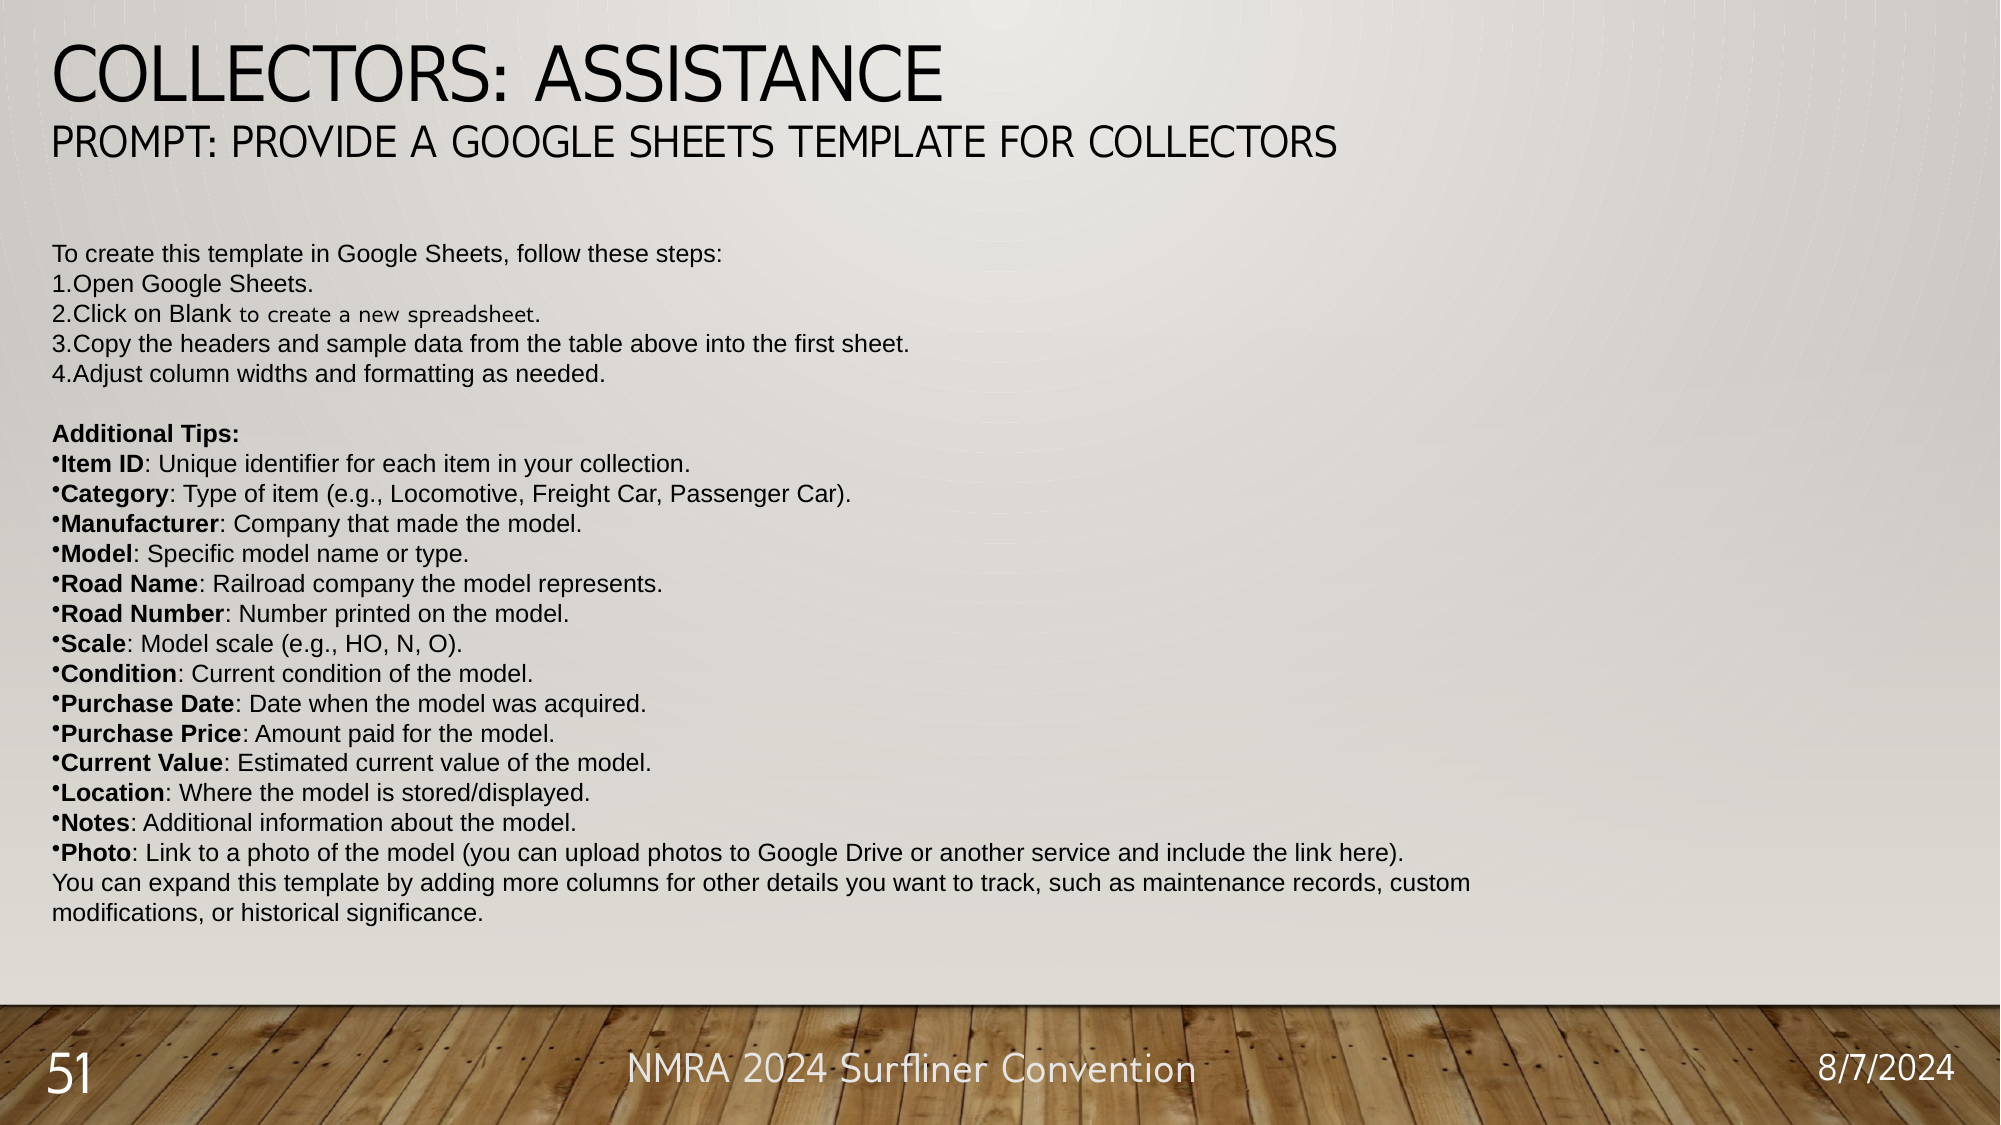

Collectors: Assistance
PROMPT: provide a google sheets template for collectors
To create this template in Google Sheets, follow these steps:
Open Google Sheets.
Click on Blank to create a new spreadsheet.
Copy the headers and sample data from the table above into the first sheet.
Adjust column widths and formatting as needed.

Additional Tips:
Item ID: Unique identifier for each item in your collection.
Category: Type of item (e.g., Locomotive, Freight Car, Passenger Car).
Manufacturer: Company that made the model.
Model: Specific model name or type.
Road Name: Railroad company the model represents.
Road Number: Number printed on the model.
Scale: Model scale (e.g., HO, N, O).
Condition: Current condition of the model.
Purchase Date: Date when the model was acquired.
Purchase Price: Amount paid for the model.
Current Value: Estimated current value of the model.
Location: Where the model is stored/displayed.
Notes: Additional information about the model.
Photo: Link to a photo of the model (you can upload photos to Google Drive or another service and include the link here).
You can expand this template by adding more columns for other details you want to track, such as maintenance records, custom modifications, or historical significance.
51
NMRA 2024 Surfliner Convention
8/7/2024